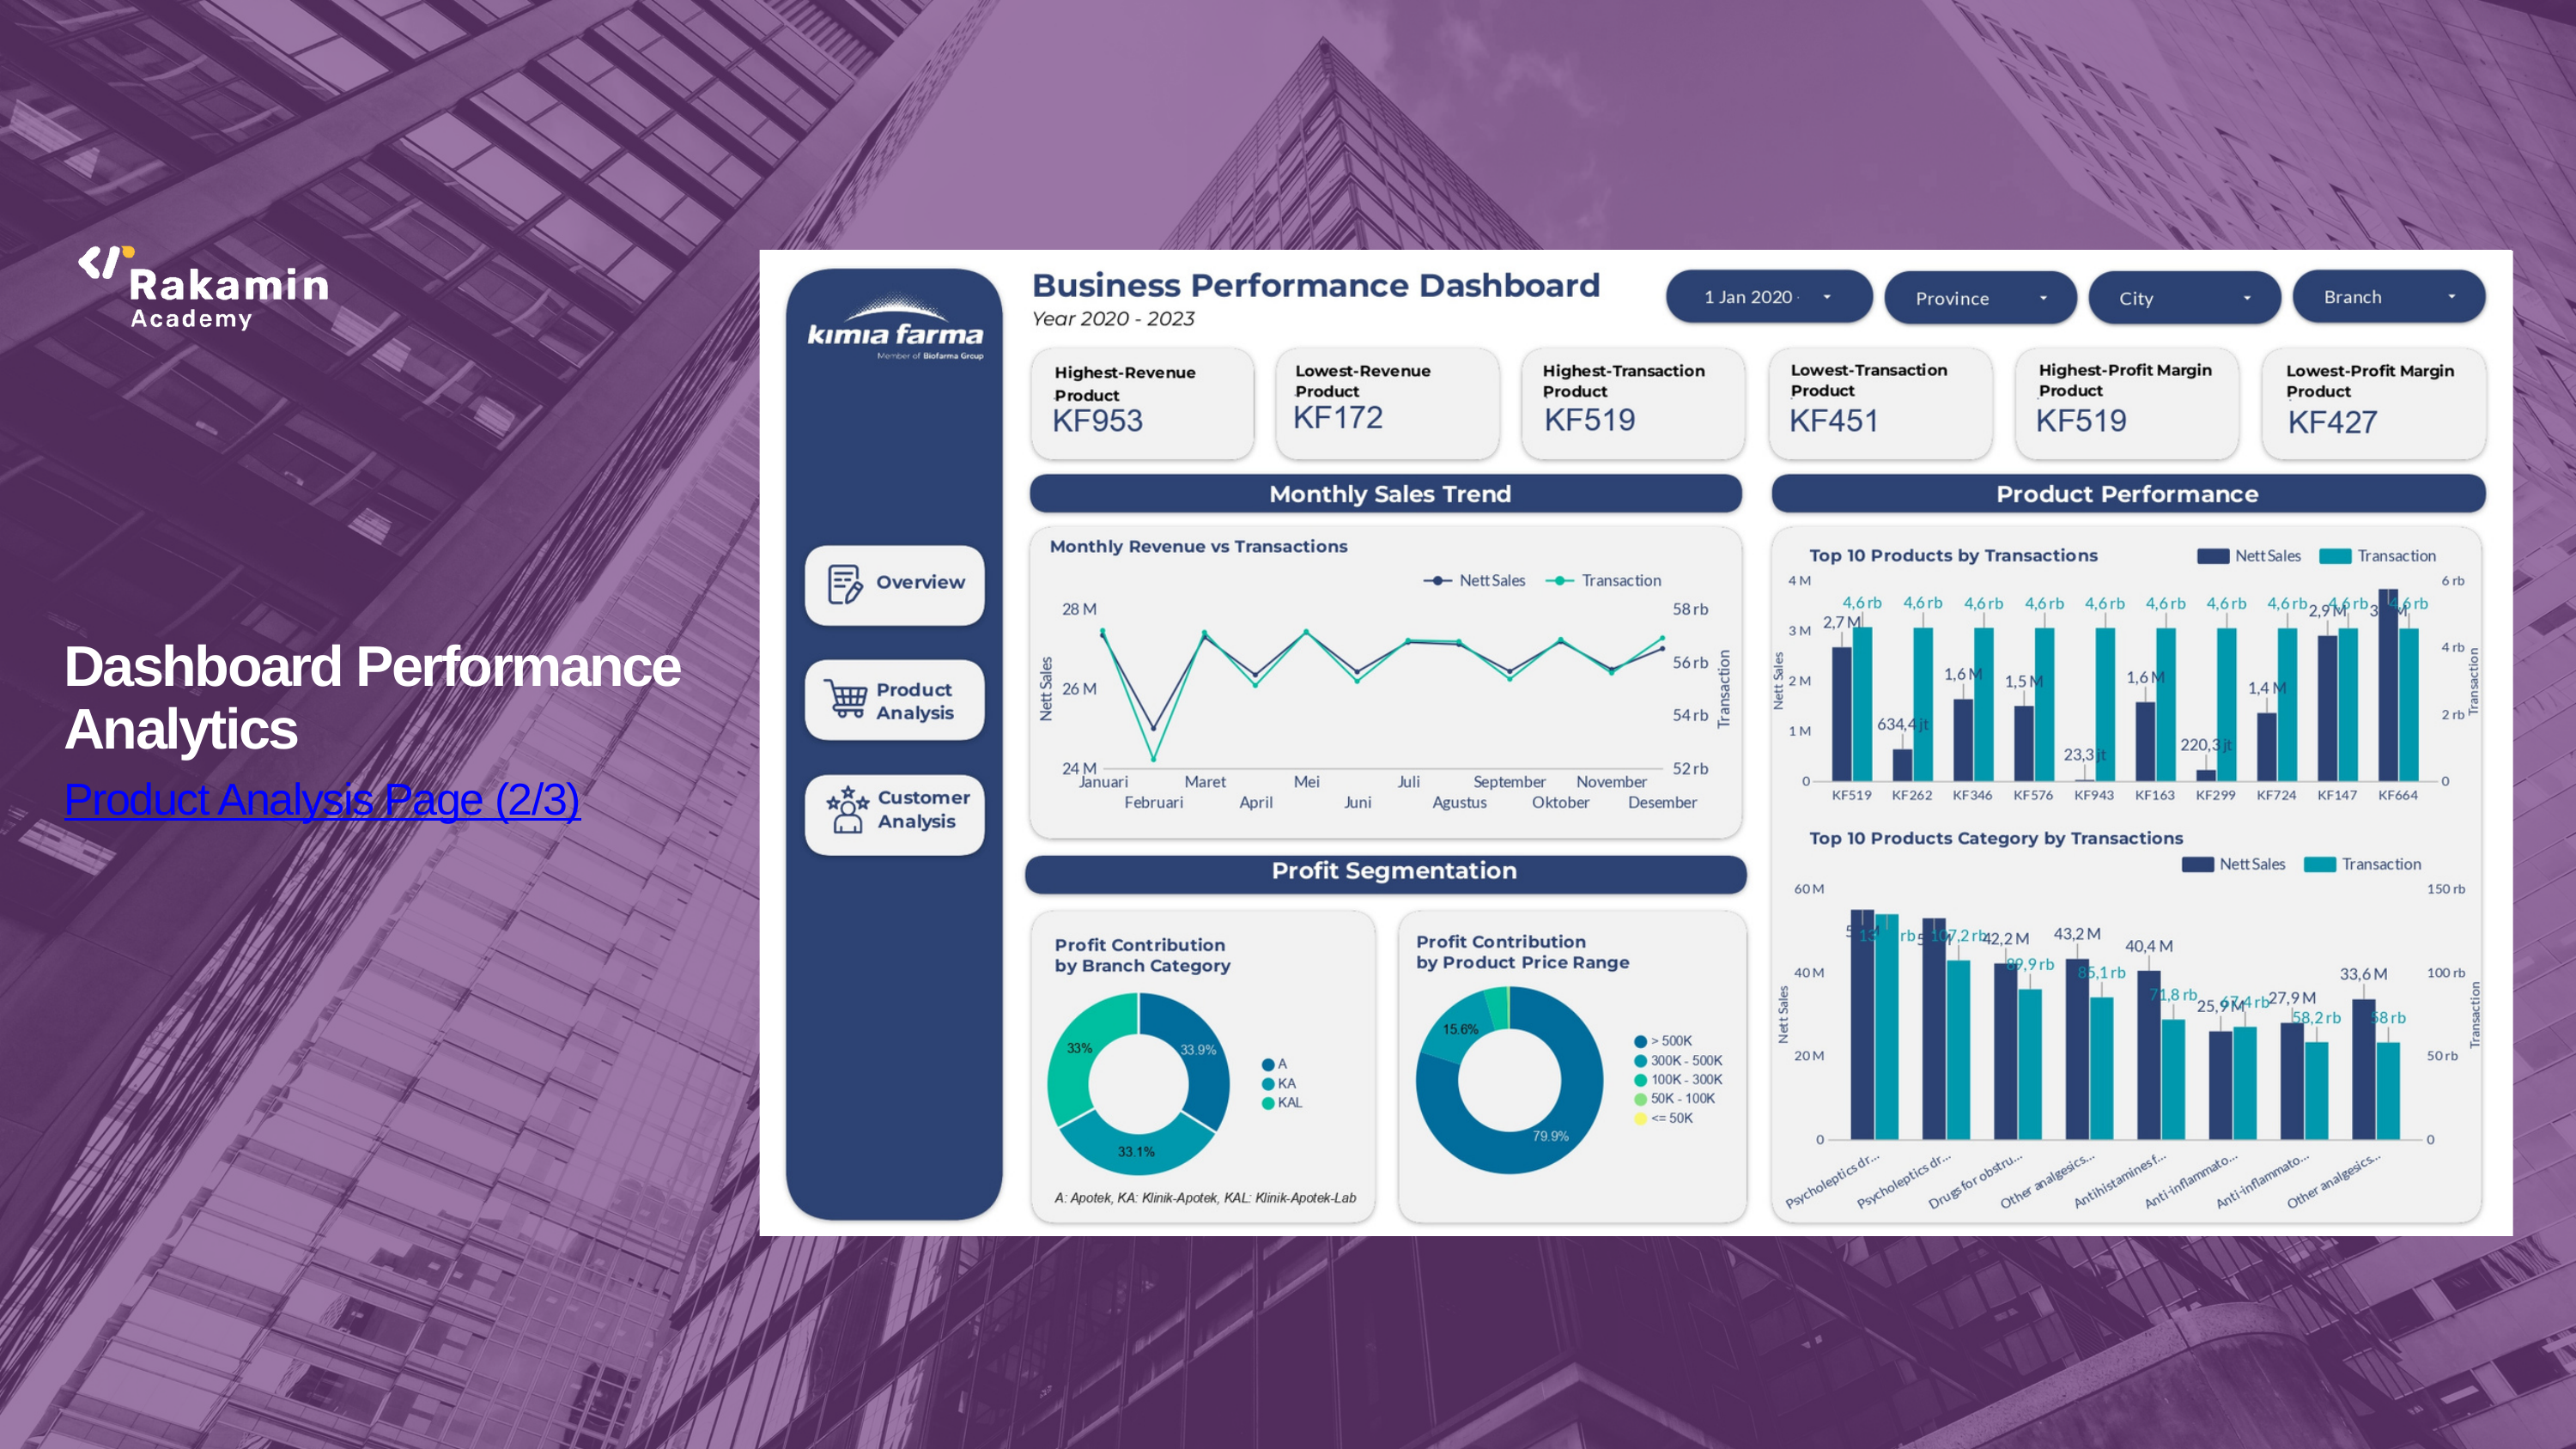

Dashboard Performance Analytics
Product Analysis Page (2/3)